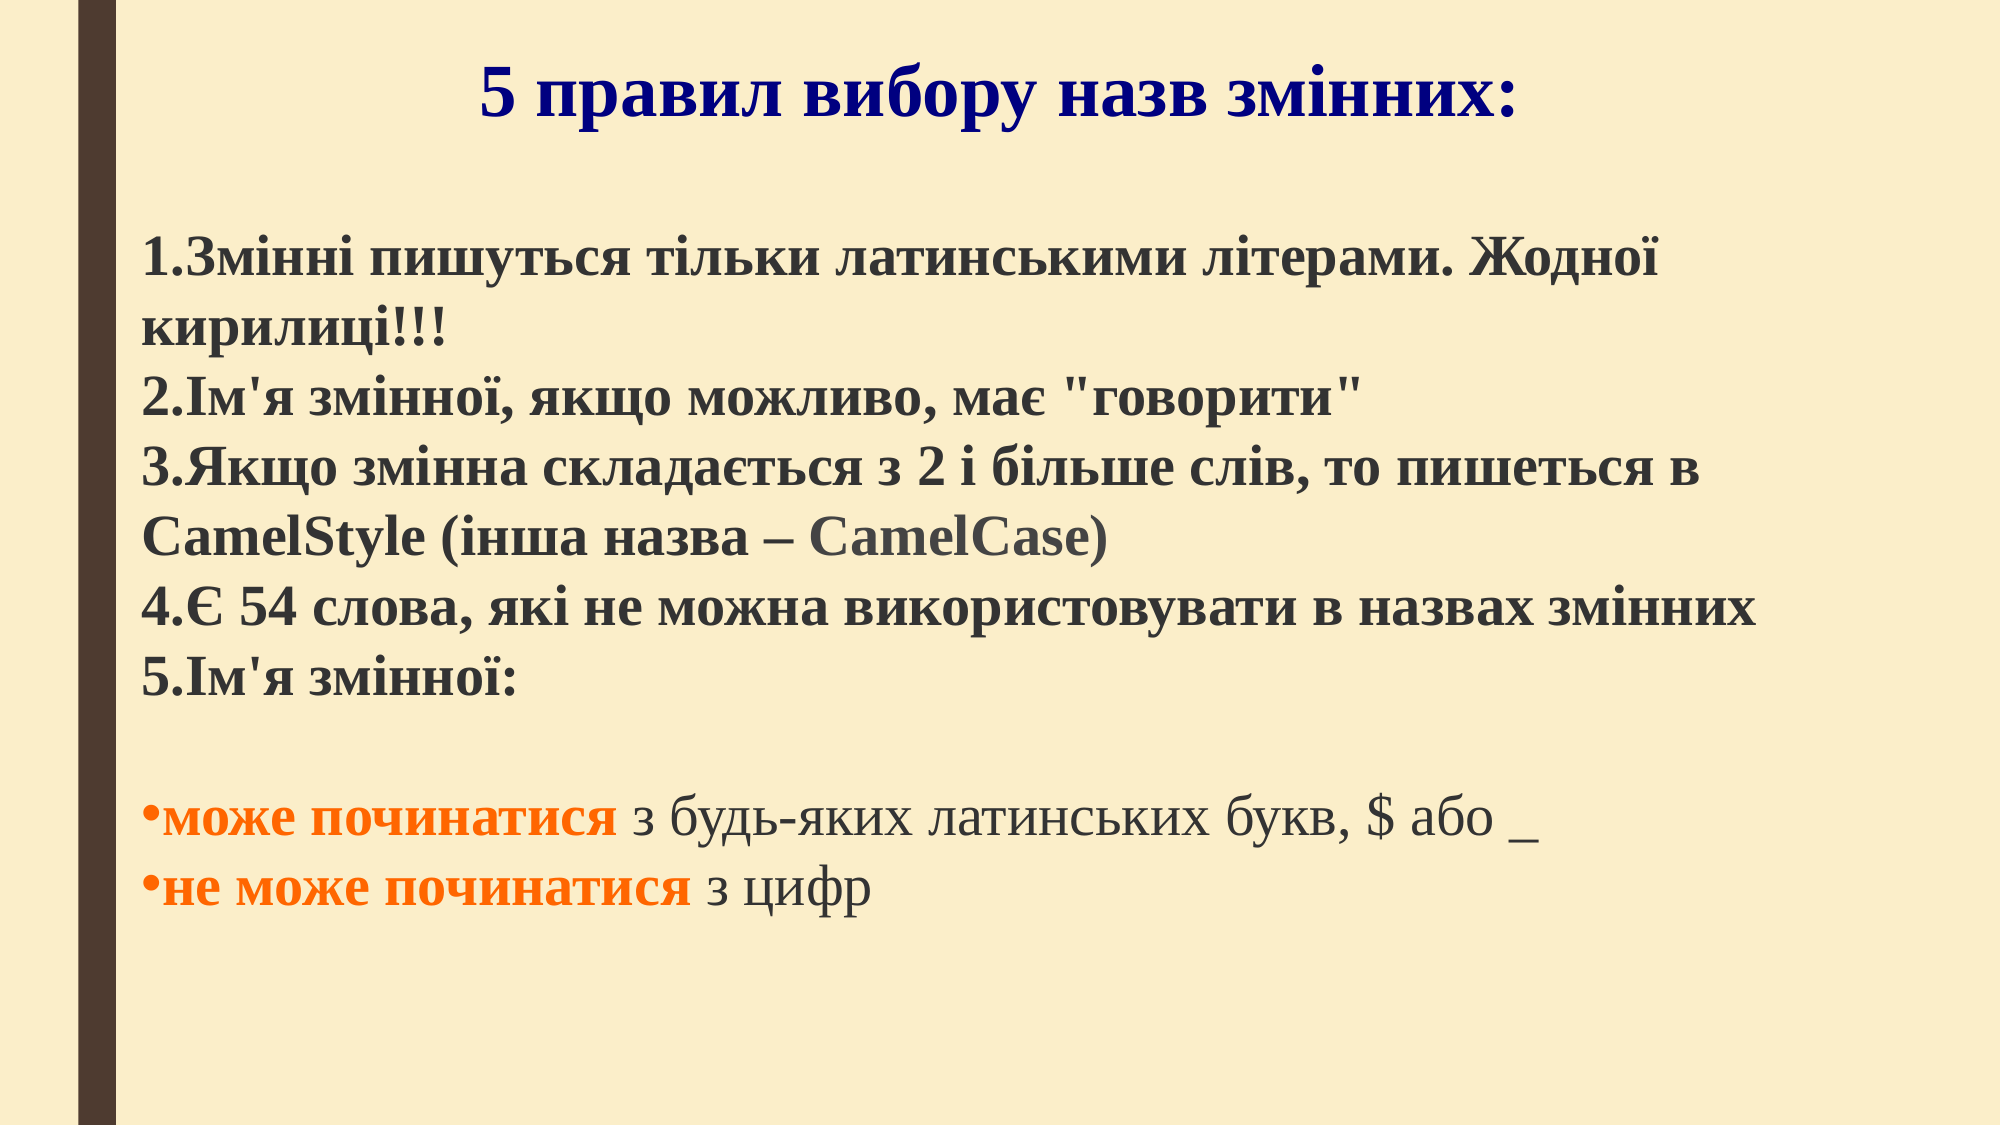

5 правил вибору назв змінних:

Змінні пишуться тільки латинськими літерами. Жодної кирилиці!!!
Ім'я змінної, якщо можливо, має "говорити"
Якщо змінна складається з 2 і більше слів, то пишеться в CamelStyle (інша назва – CamelCase)
Є 54 слова, які не можна використовувати в назвах змінних
Ім'я змінної:

може починатися з будь-яких латинських букв, $ або _
не може починатися з цифр